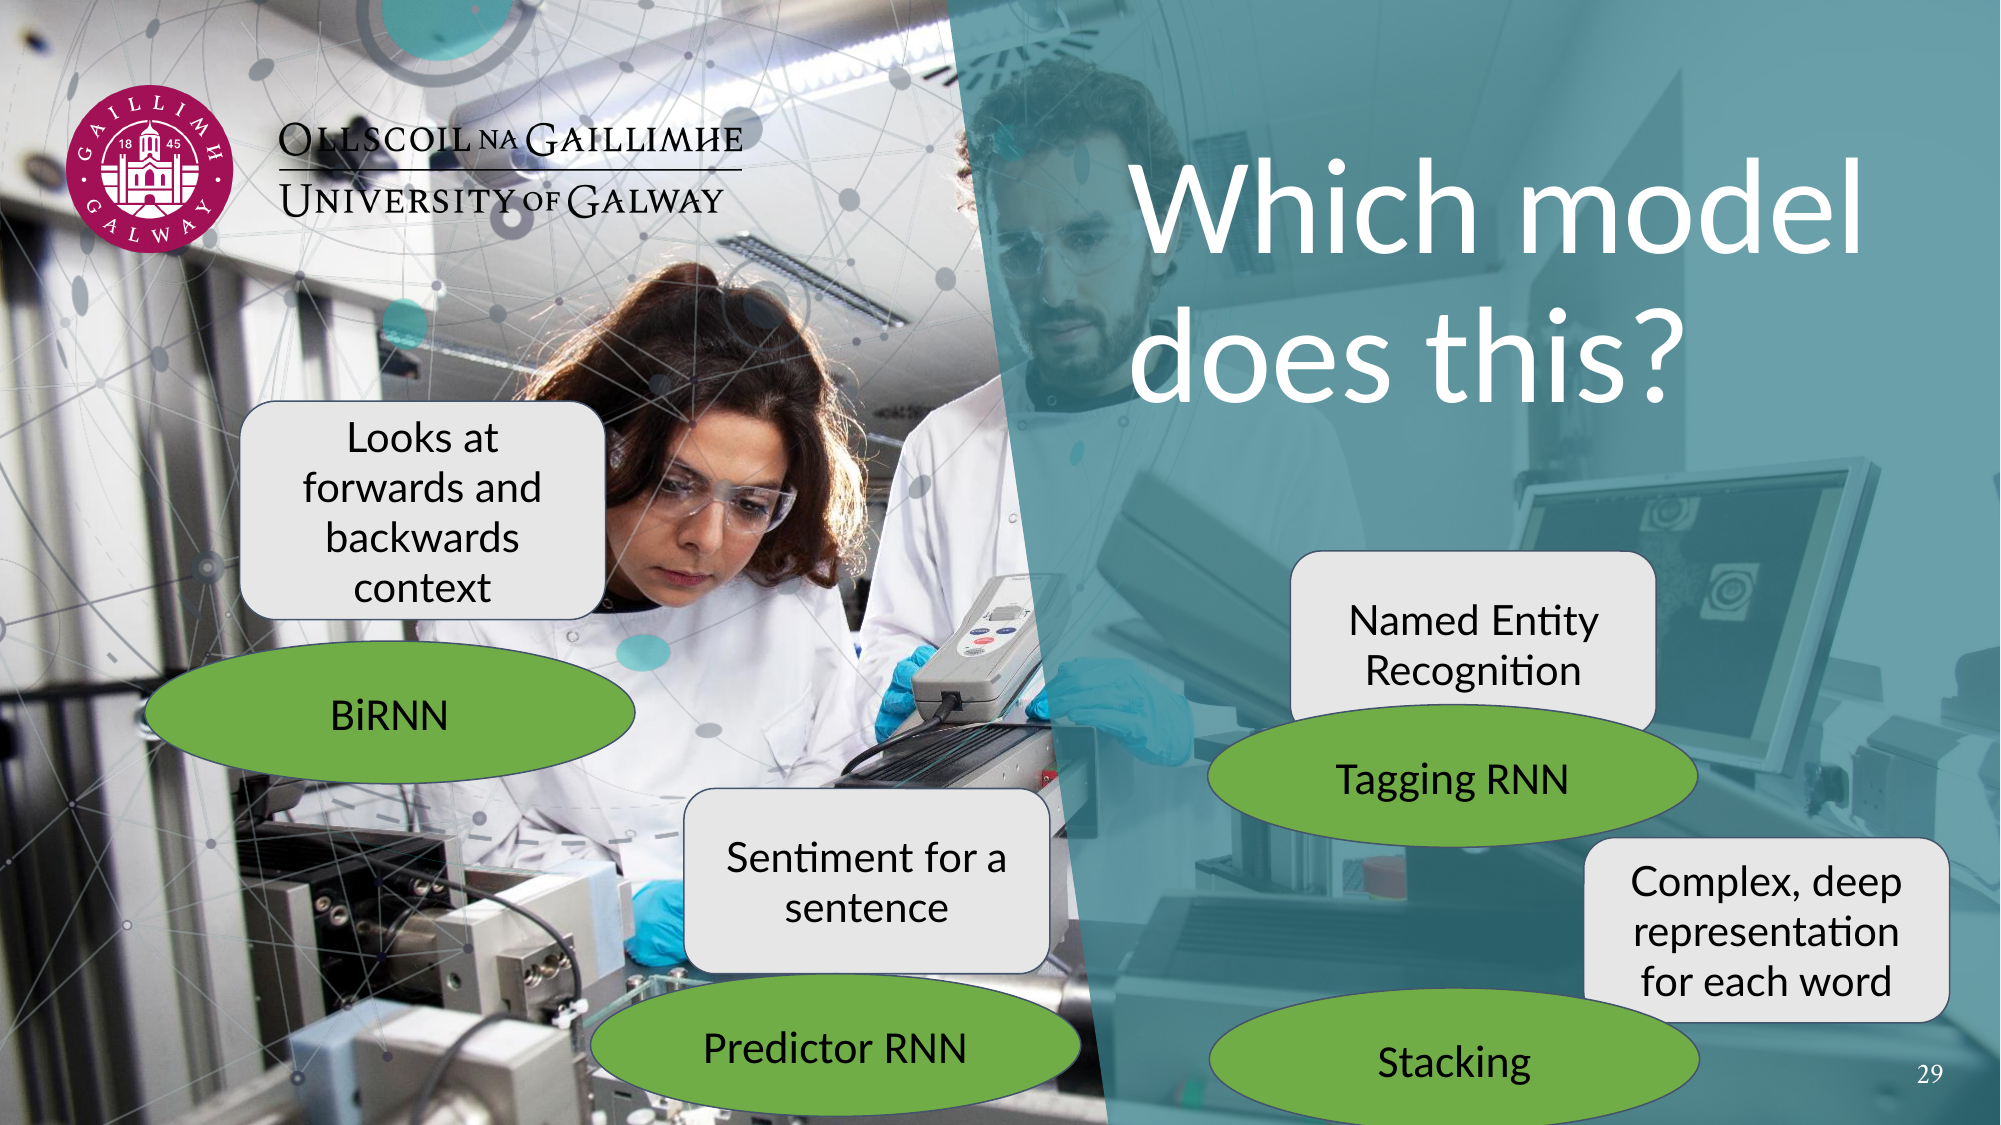

# Which model does this?
Looks at forwards and backwards context
Named Entity Recognition
BiRNN
Tagging RNN
Sentiment for a sentence
Complex, deep representation for each word
Predictor RNN
Stacking
29